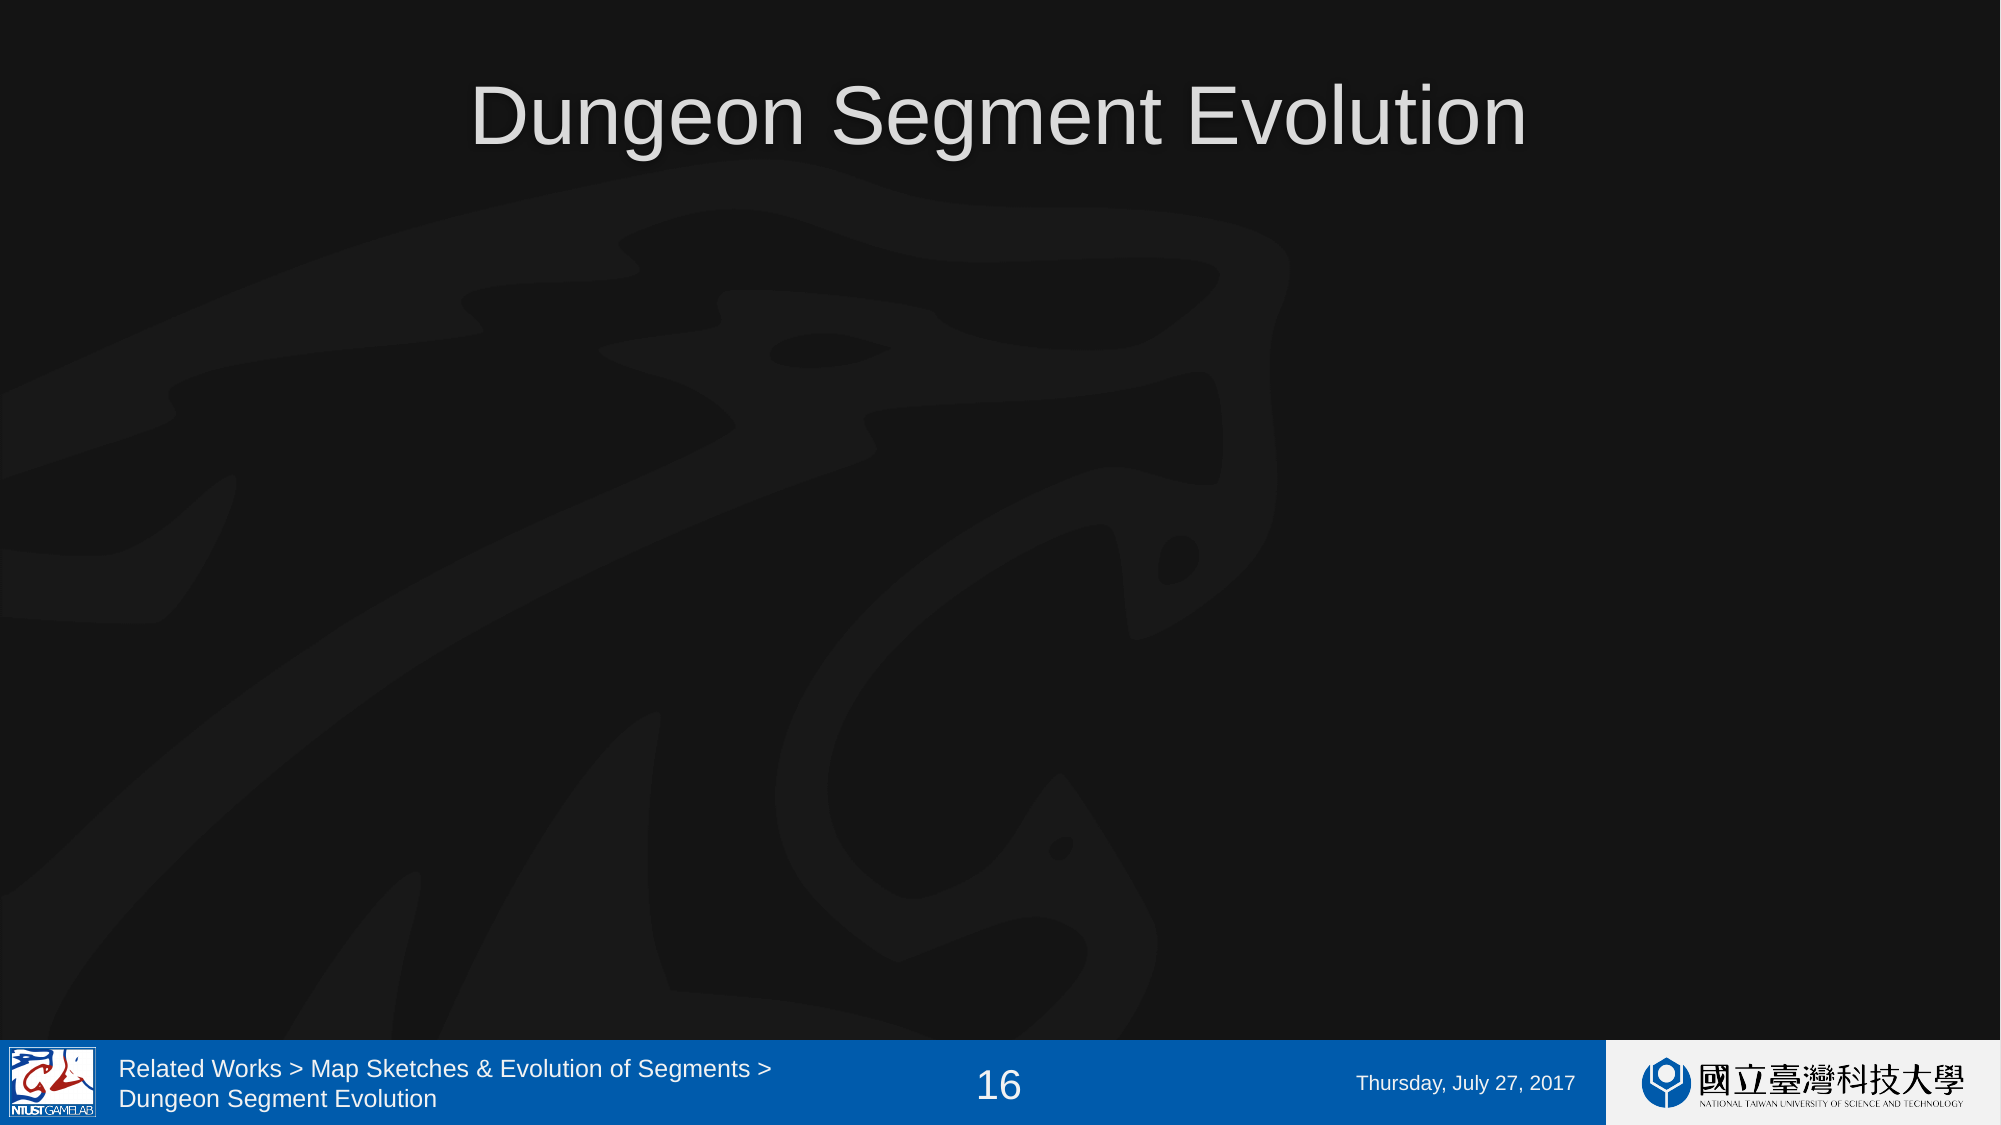

# Dungeon Segment Evolution

Related Works > Map Sketches & Evolution of Segments >
Dungeon Segment Evolution
Thursday, July 27, 2017
16